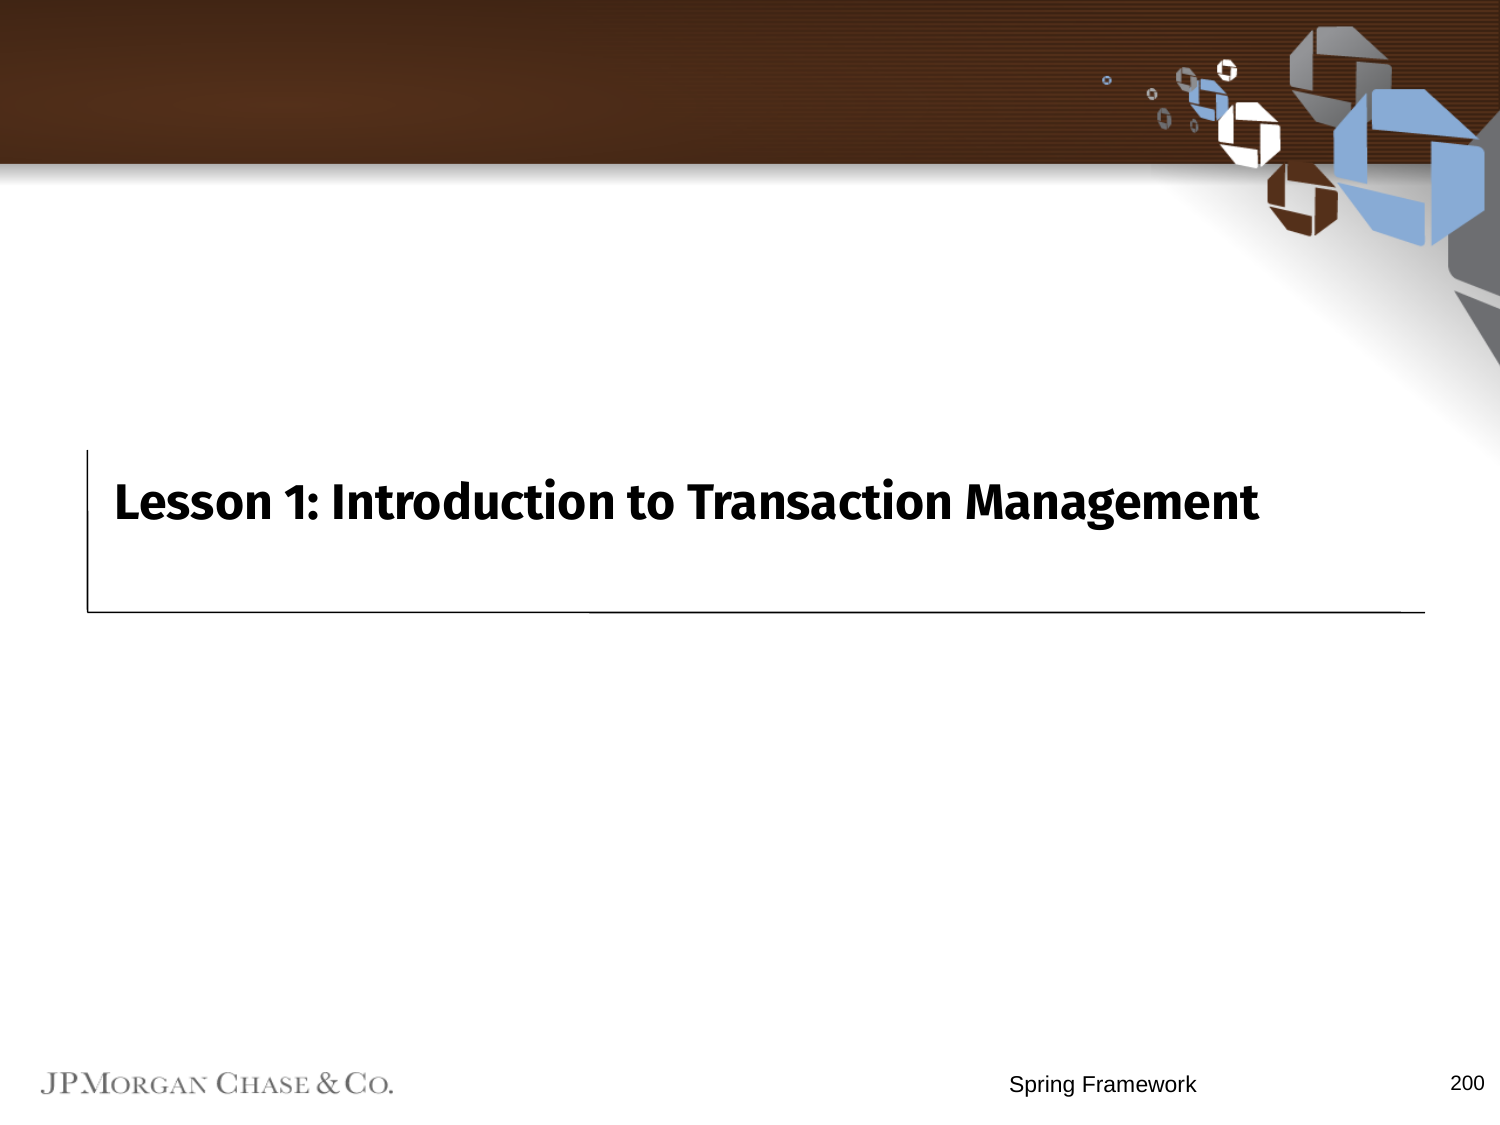

# Lesson 1: Introduction to Transaction Management

Spring Framework
200